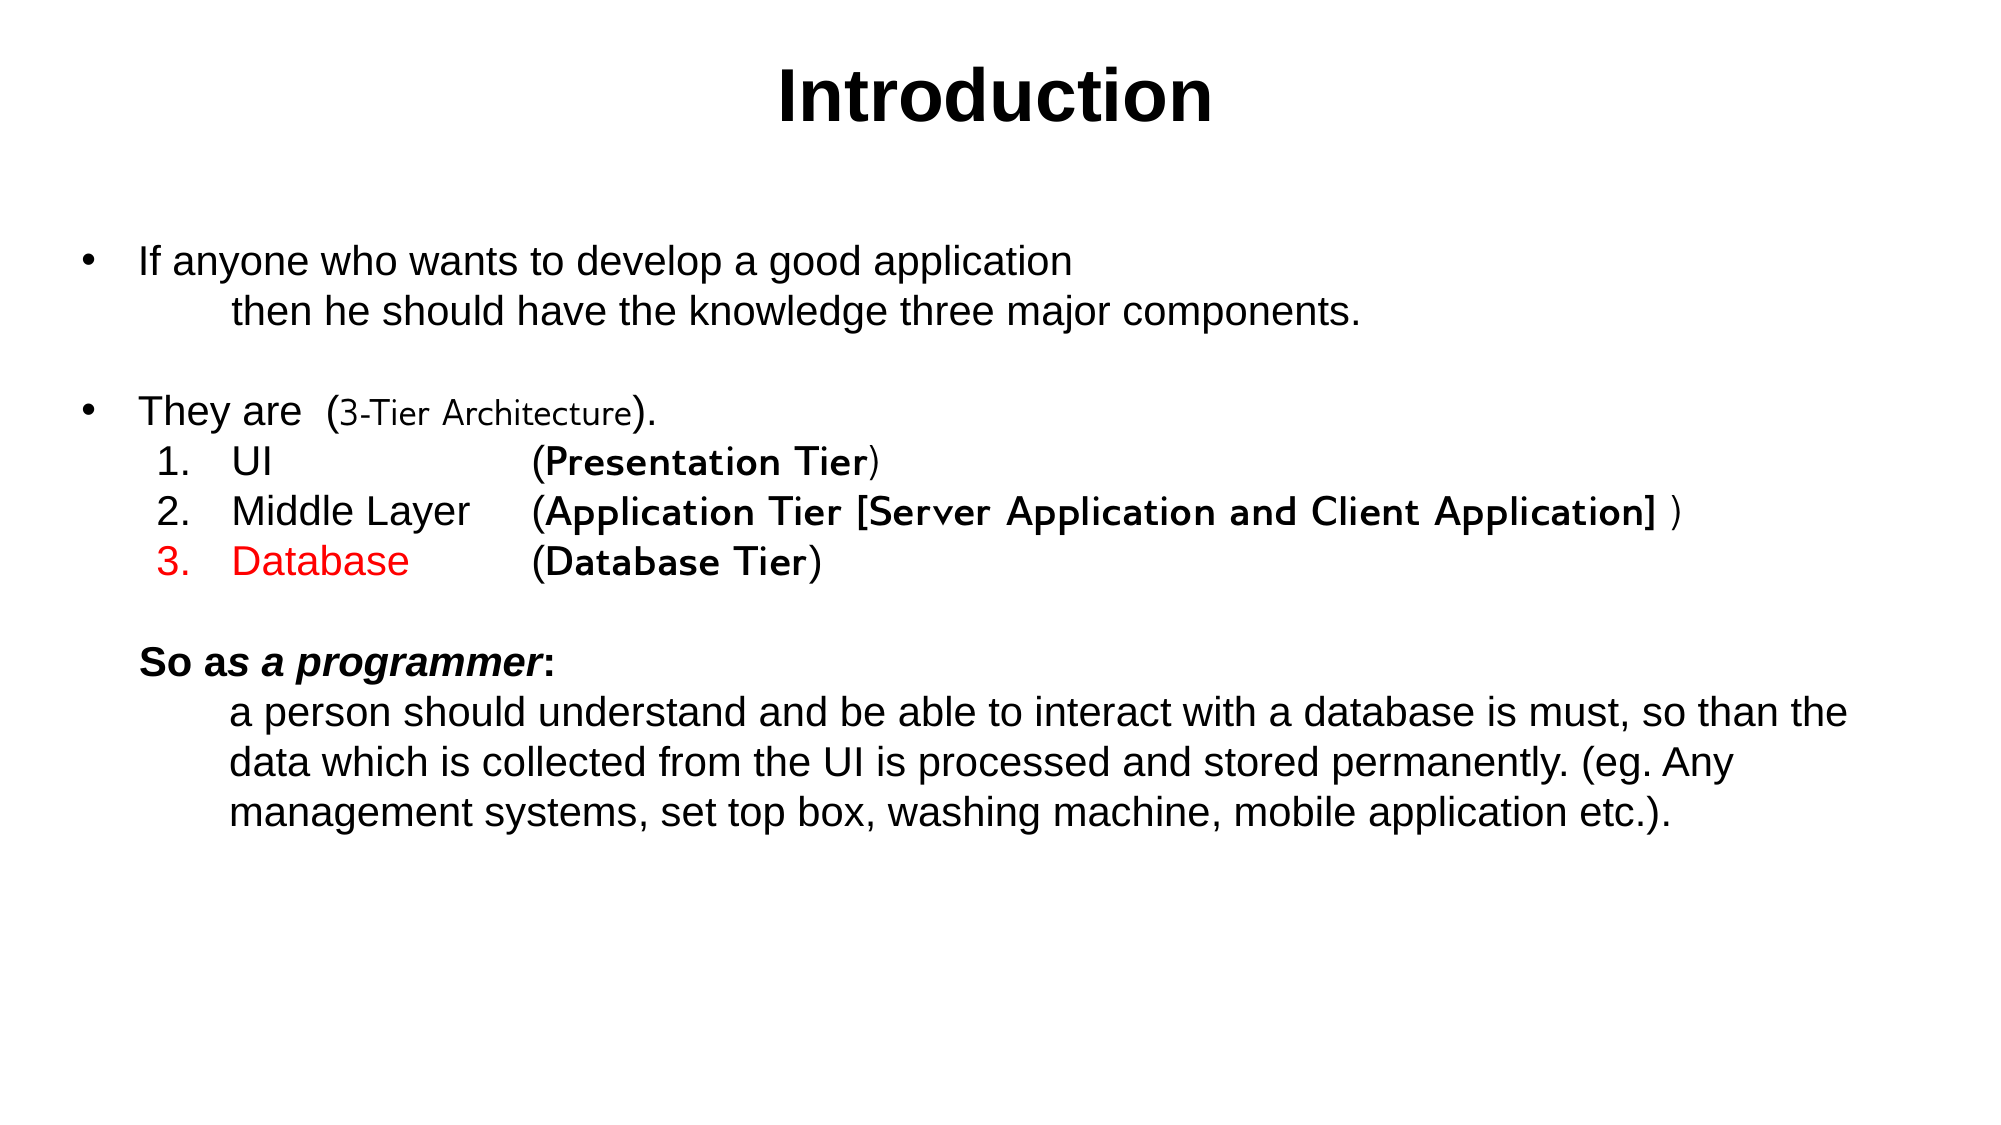

Introduction
If anyone who wants to develop a good application
	then he should have the knowledge three major components.

They are  (3-Tier Architecture).
UI 		(Presentation Tier)
Middle Layer 	(Application Tier [Server Application and Client Application] )
Database 	(Database Tier)

     So as a programmer:
	a person should understand and be able to interact with a database is must, so than the data which is collected from the UI is processed and stored permanently. (eg. Any management systems, set top box, washing machine, mobile application etc.).